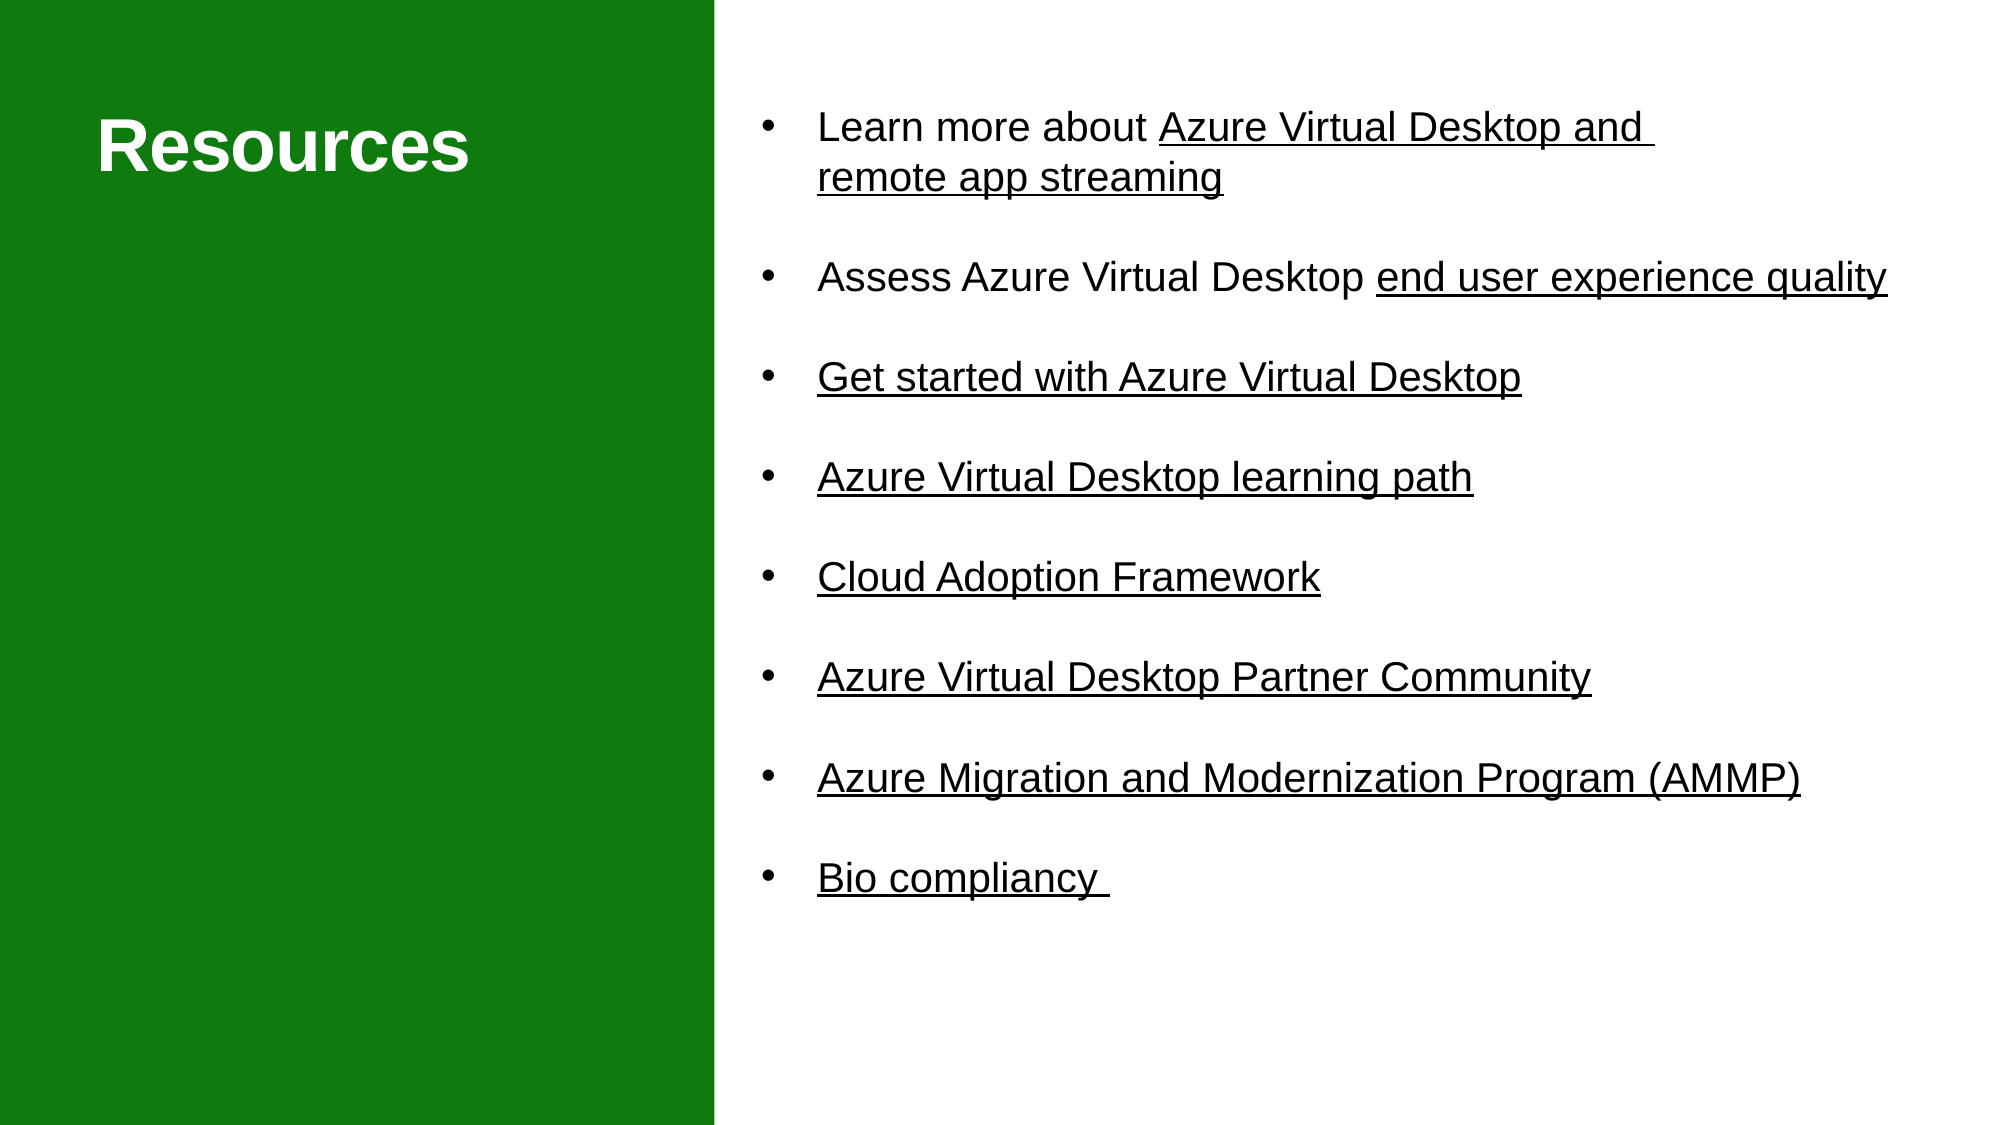

# Resources
Learn more about Azure Virtual Desktop and remote app streaming

Assess Azure Virtual Desktop end user experience quality

Get started with Azure Virtual Desktop

Azure Virtual Desktop learning path

Cloud Adoption Framework

Azure Virtual Desktop Partner Community

Azure Migration and Modernization Program (AMMP)

Bio compliancy